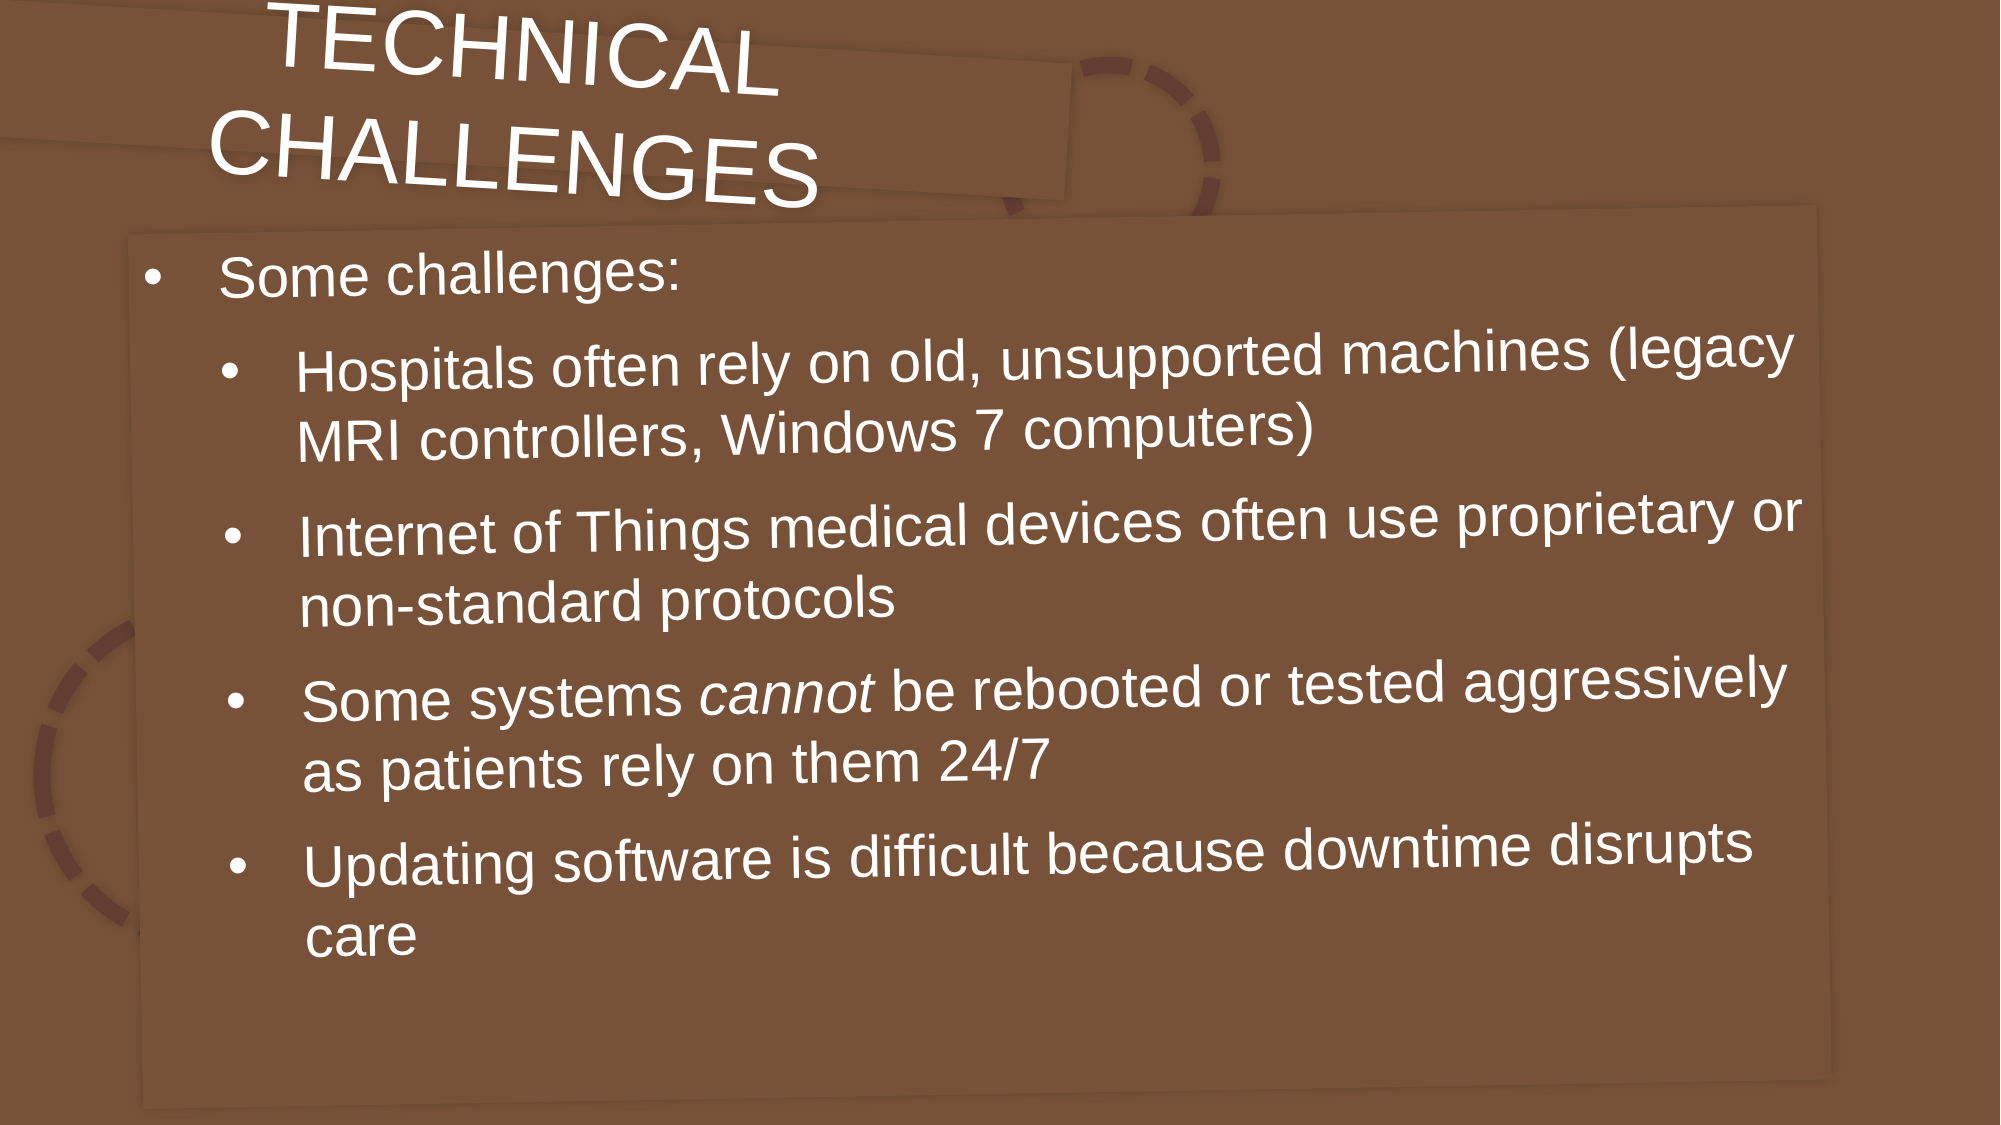

TECHNICAL CHALLENGES

Some challenges:
Hospitals often rely on old, unsupported machines (legacy MRI controllers, Windows 7 computers)
Internet of Things medical devices often use proprietary or non-standard protocols
Some systems cannot be rebooted or tested aggressively as patients rely on them 24/7
Updating software is difficult because downtime disrupts care